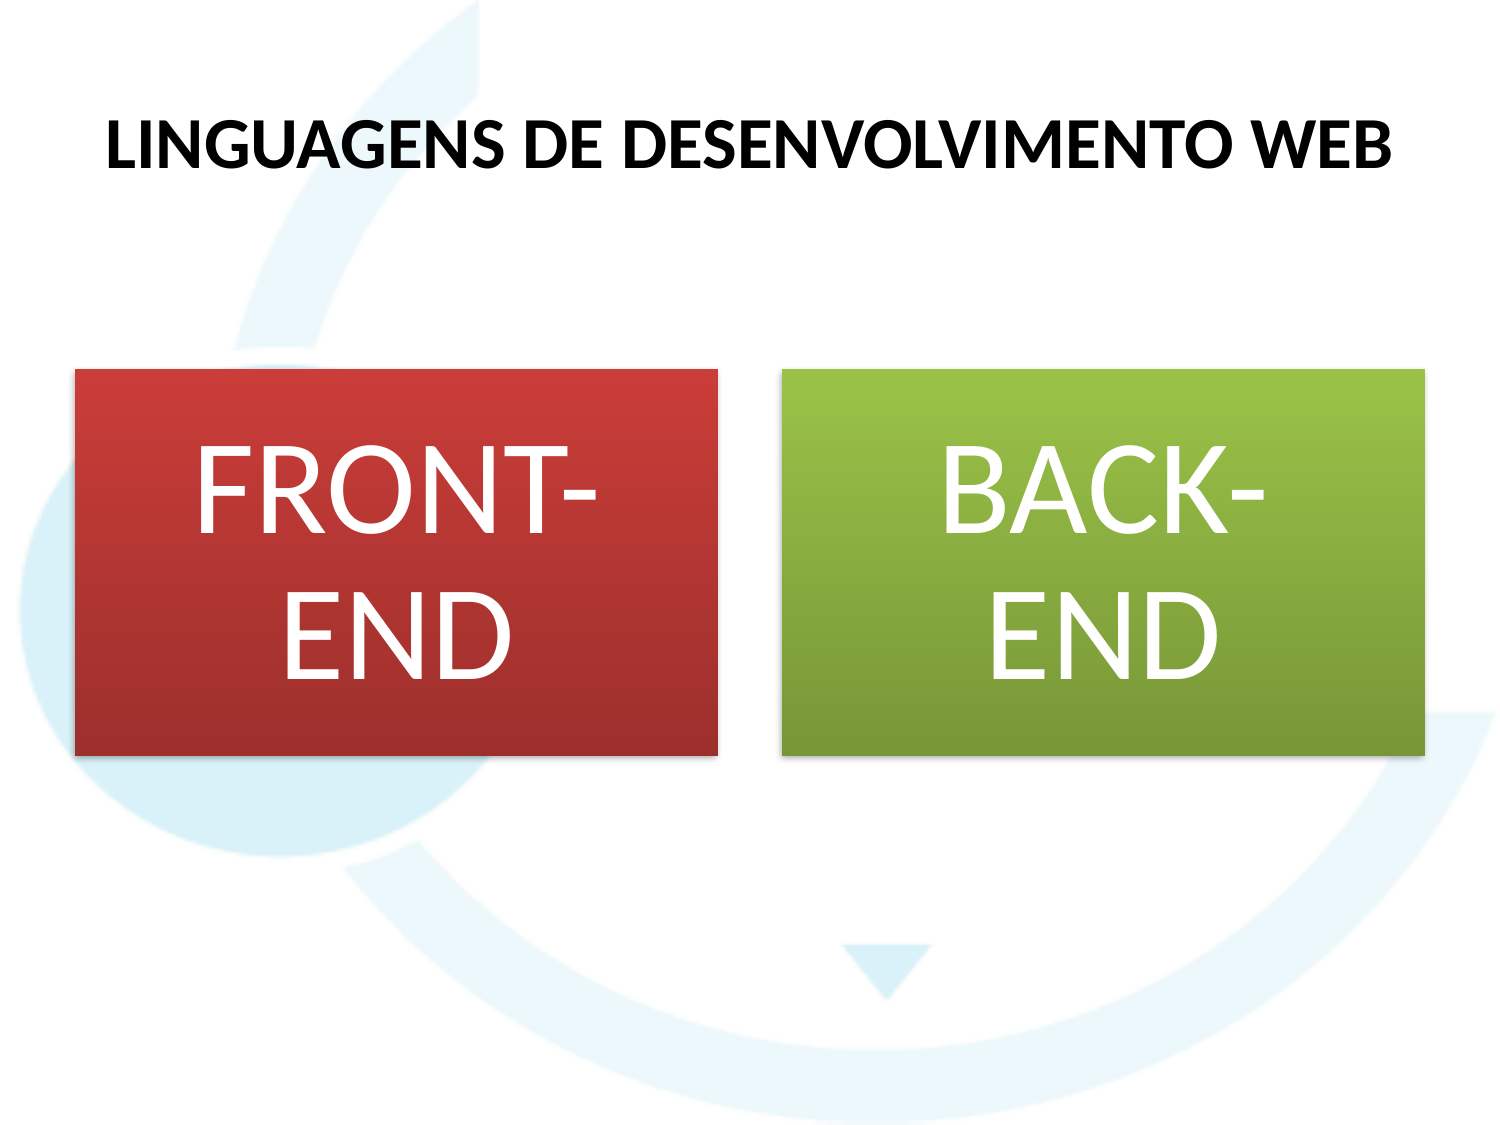

# LINGUAGENS DE DESENVOLVIMENTO WEB

FRONT-END

BACK-END